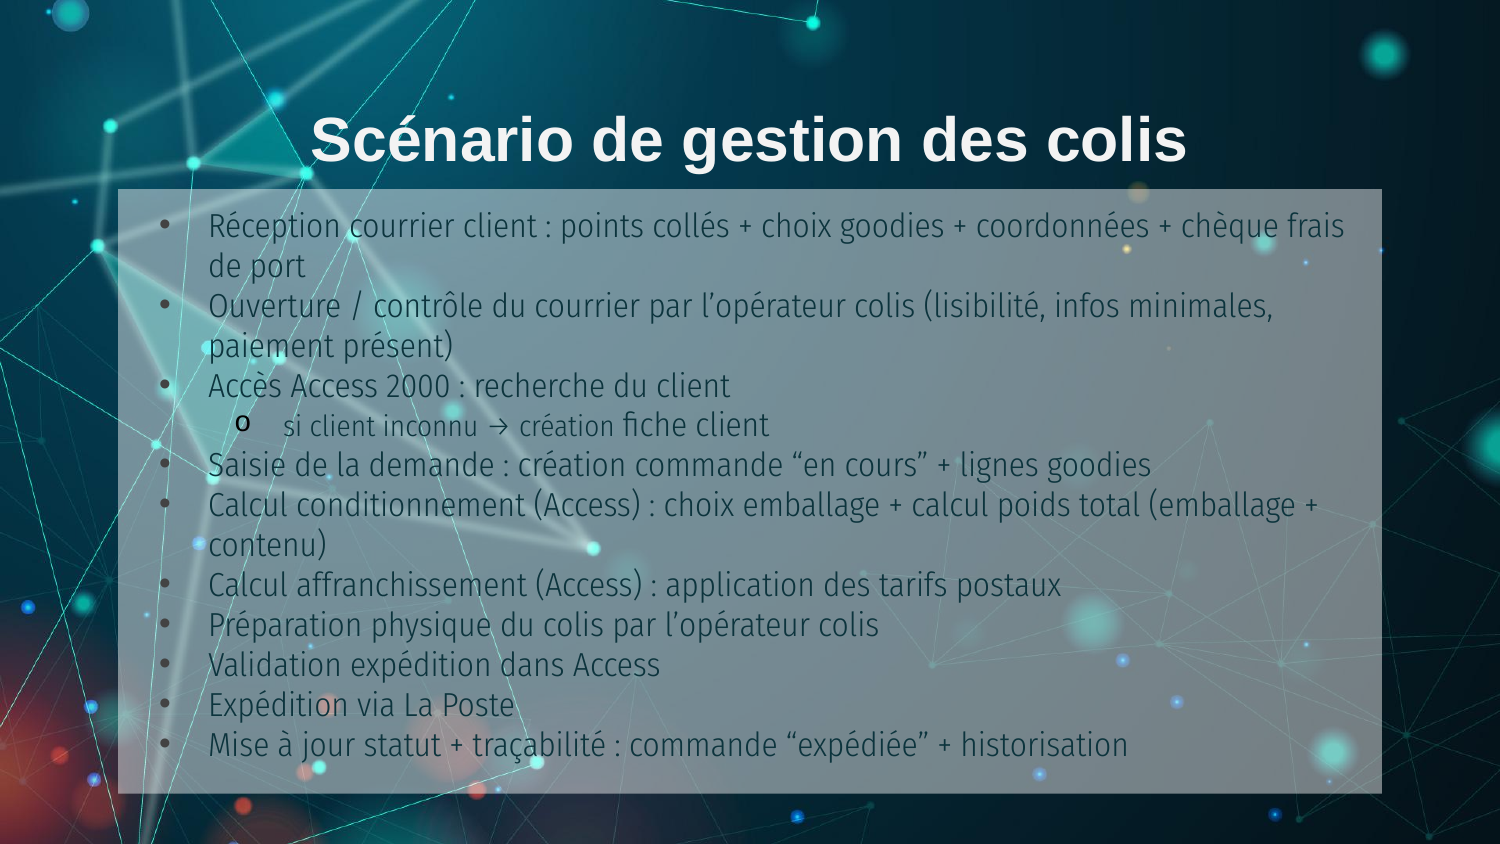

# Scénario de gestion des colis
Réception courrier client : points collés + choix goodies + coordonnées + chèque frais de port
Ouverture / contrôle du courrier par l’opérateur colis (lisibilité, infos minimales, paiement présent)
Accès Access 2000 : recherche du client
si client inconnu → création fiche client
Saisie de la demande : création commande “en cours” + lignes goodies
Calcul conditionnement (Access) : choix emballage + calcul poids total (emballage + contenu)
Calcul affranchissement (Access) : application des tarifs postaux
Préparation physique du colis par l’opérateur colis
Validation expédition dans Access
Expédition via La Poste
Mise à jour statut + traçabilité : commande “expédiée” + historisation